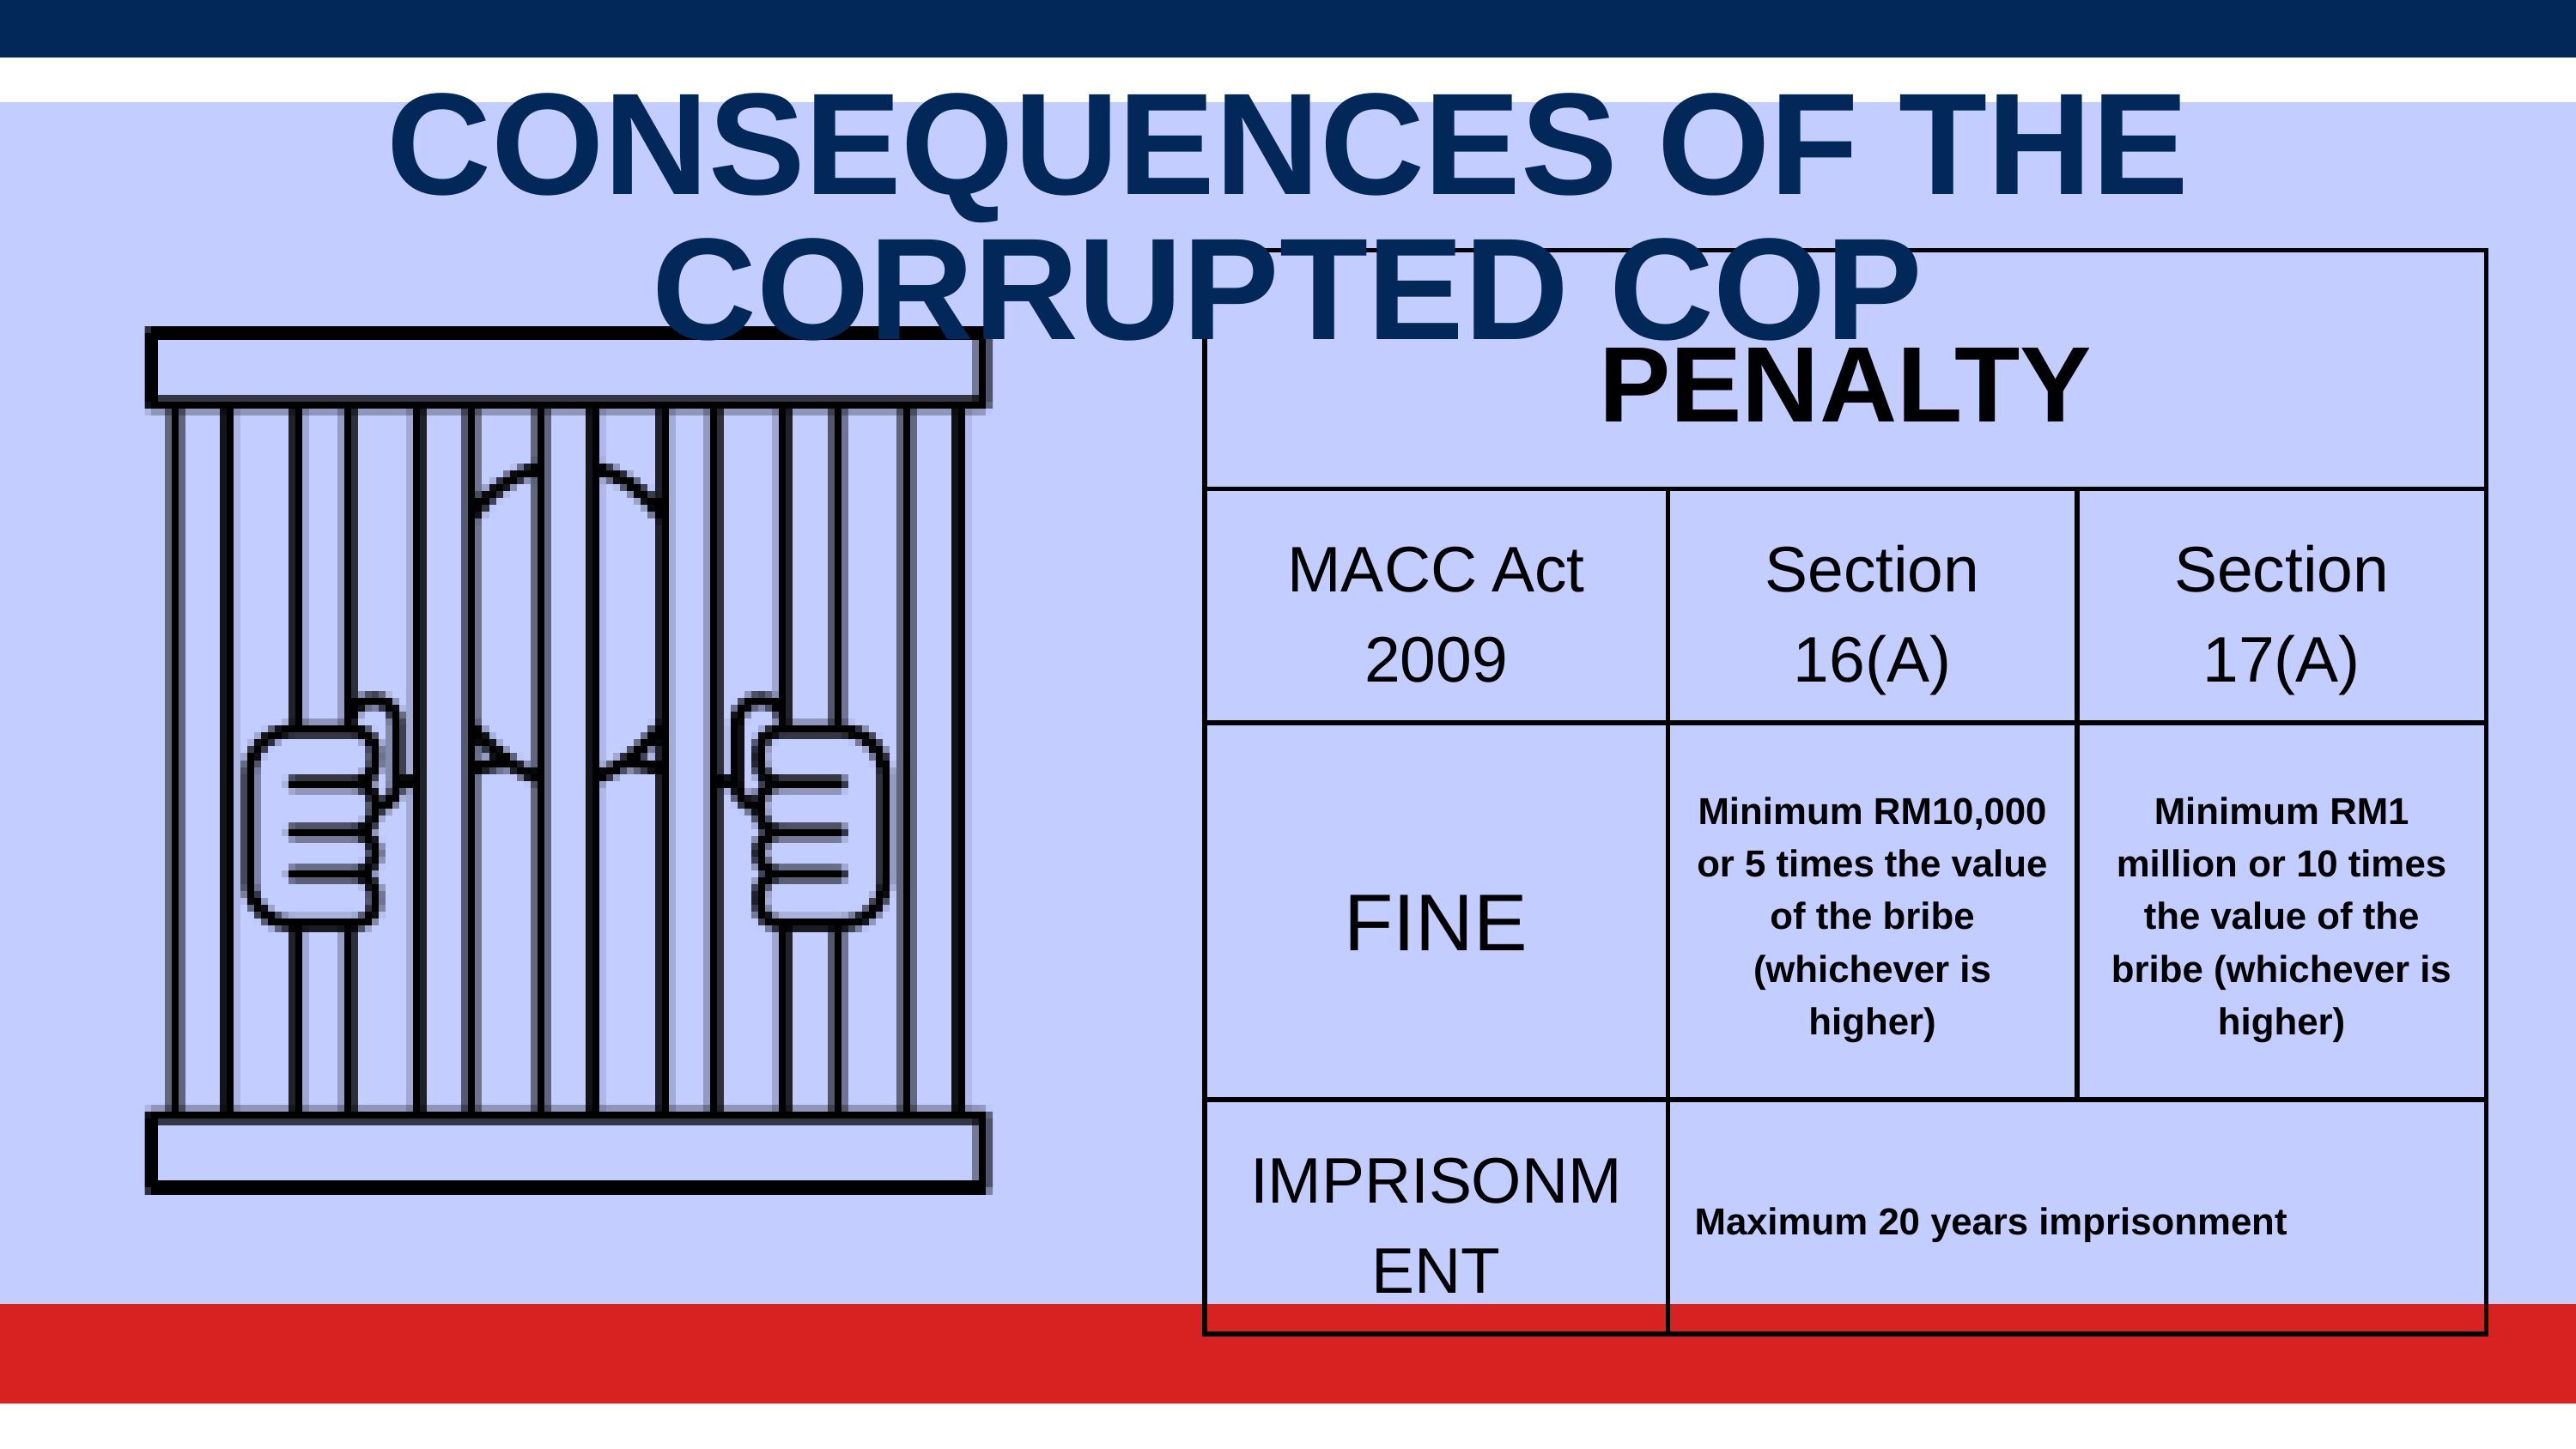

CONSEQUENCES OF THE CORRUPTED COP
| PENALTY | PENALTY | PENALTY |
| --- | --- | --- |
| MACC Act 2009 | Section 16(A) | Section 17(A) |
| FINE | Minimum RM10,000 or 5 times the value of the bribe (whichever is higher) | Minimum RM1 million or 10 times the value of the bribe (whichever is higher) |
| IMPRISONMENT | Maximum 20 years imprisonment | Maximum 20 years imprisonment |